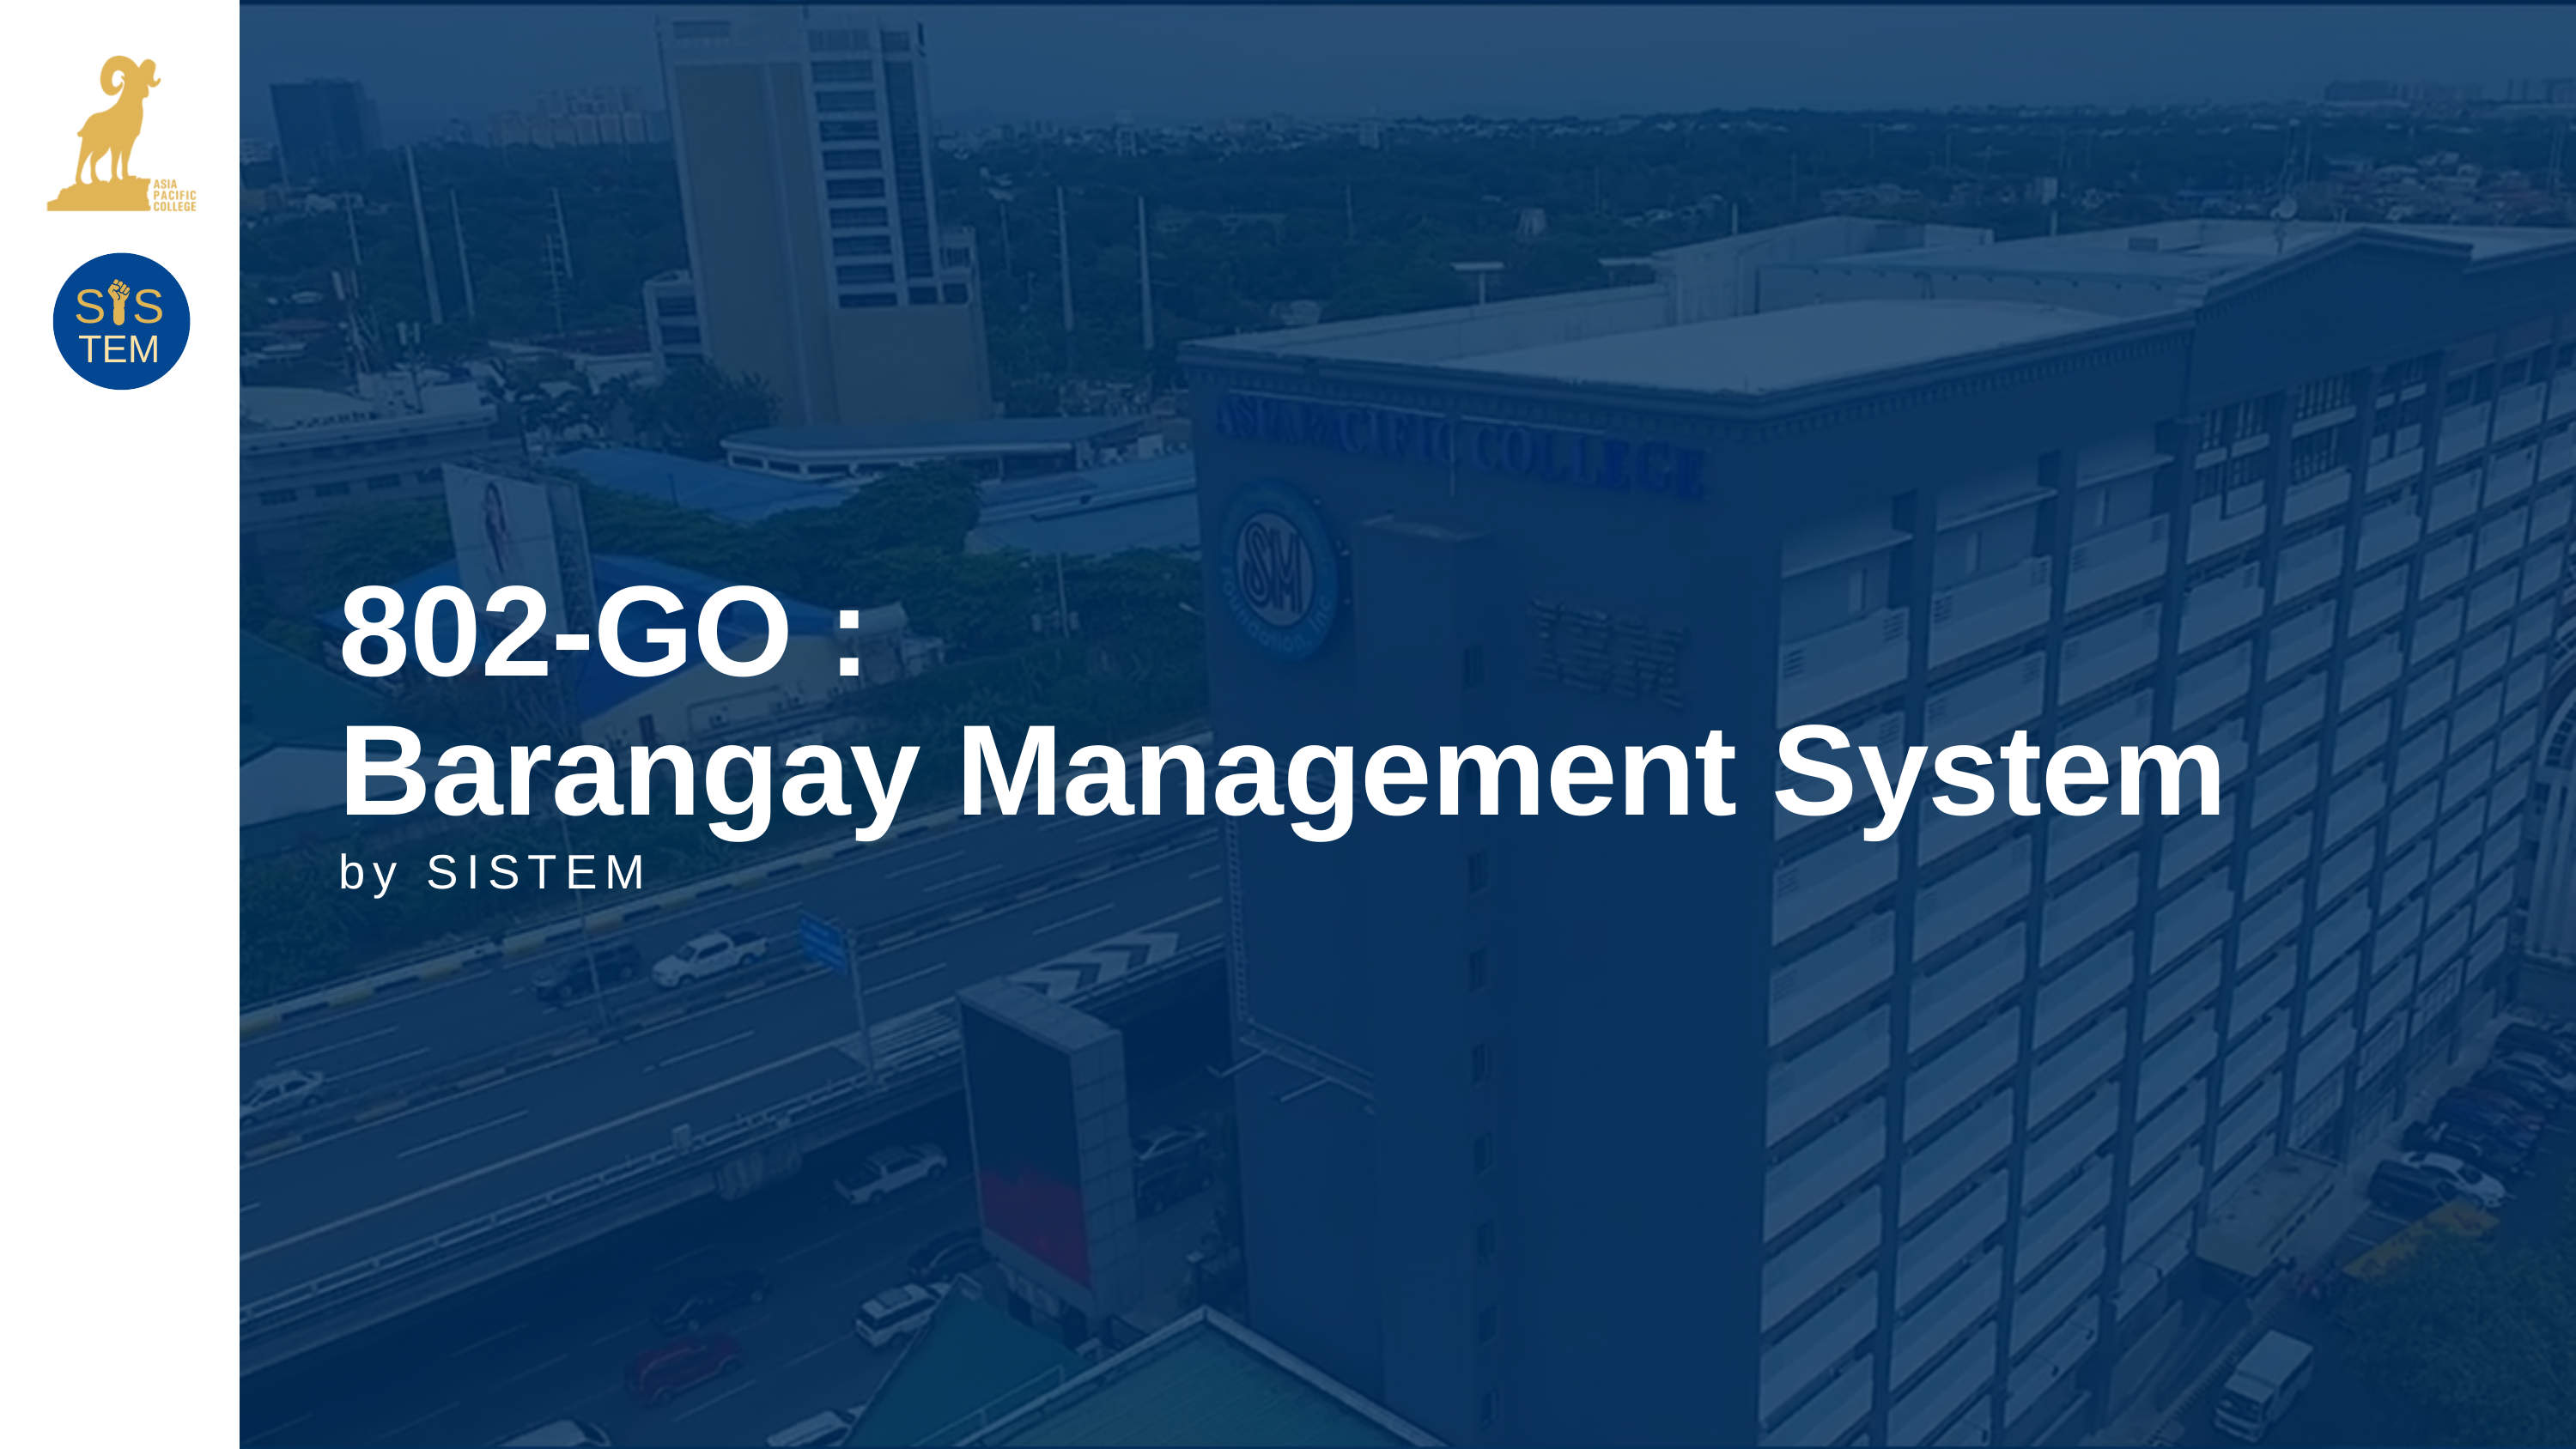

S  S

TEM
802-GO :
Barangay Management System

by SISTEM